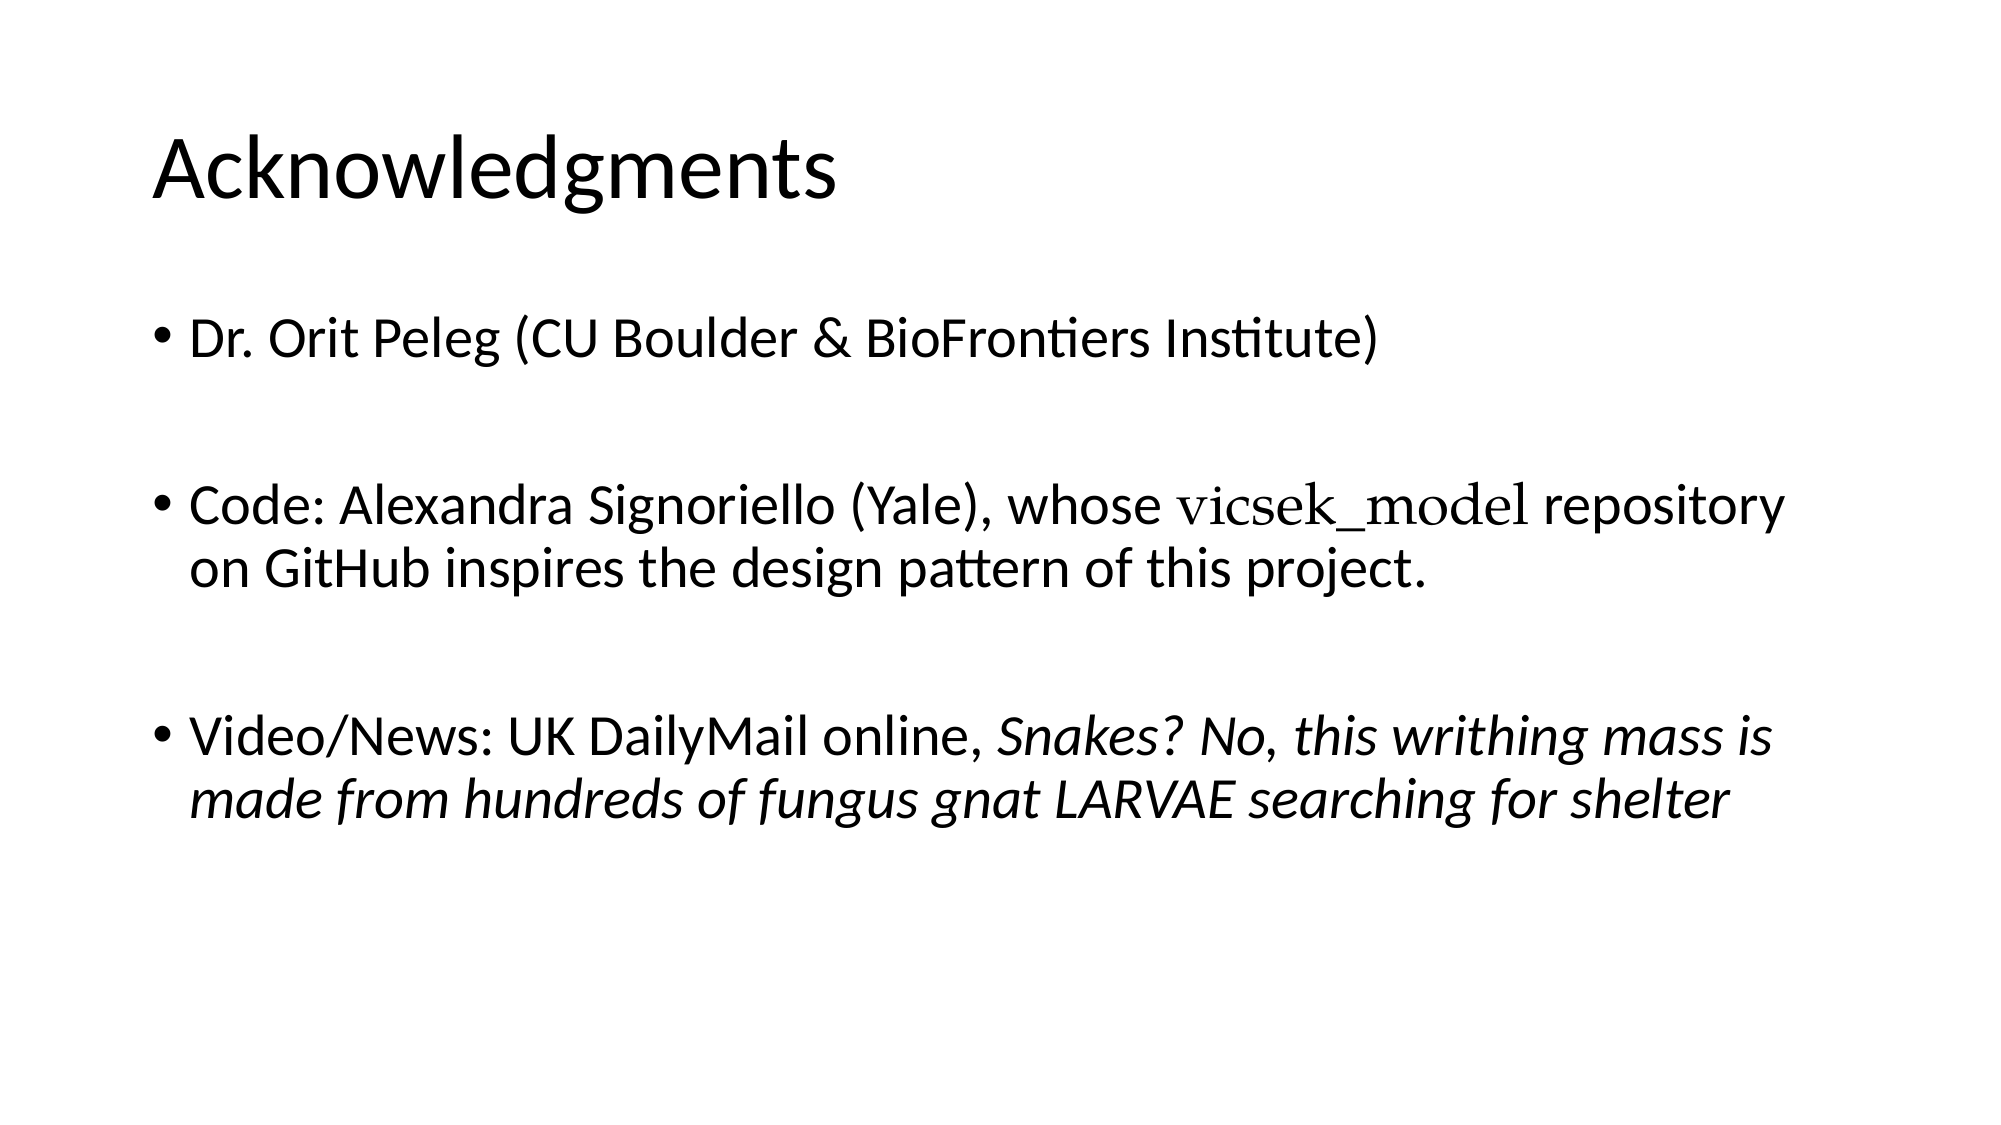

# Acknowledgments
Dr. Orit Peleg (CU Boulder & BioFrontiers Institute)

Code: Alexandra Signoriello (Yale), whose vicsek_model repository on GitHub inspires the design pattern of this project.

Video/News: UK DailyMail online, Snakes? No, this writhing mass is made from hundreds of fungus gnat LARVAE searching for shelter